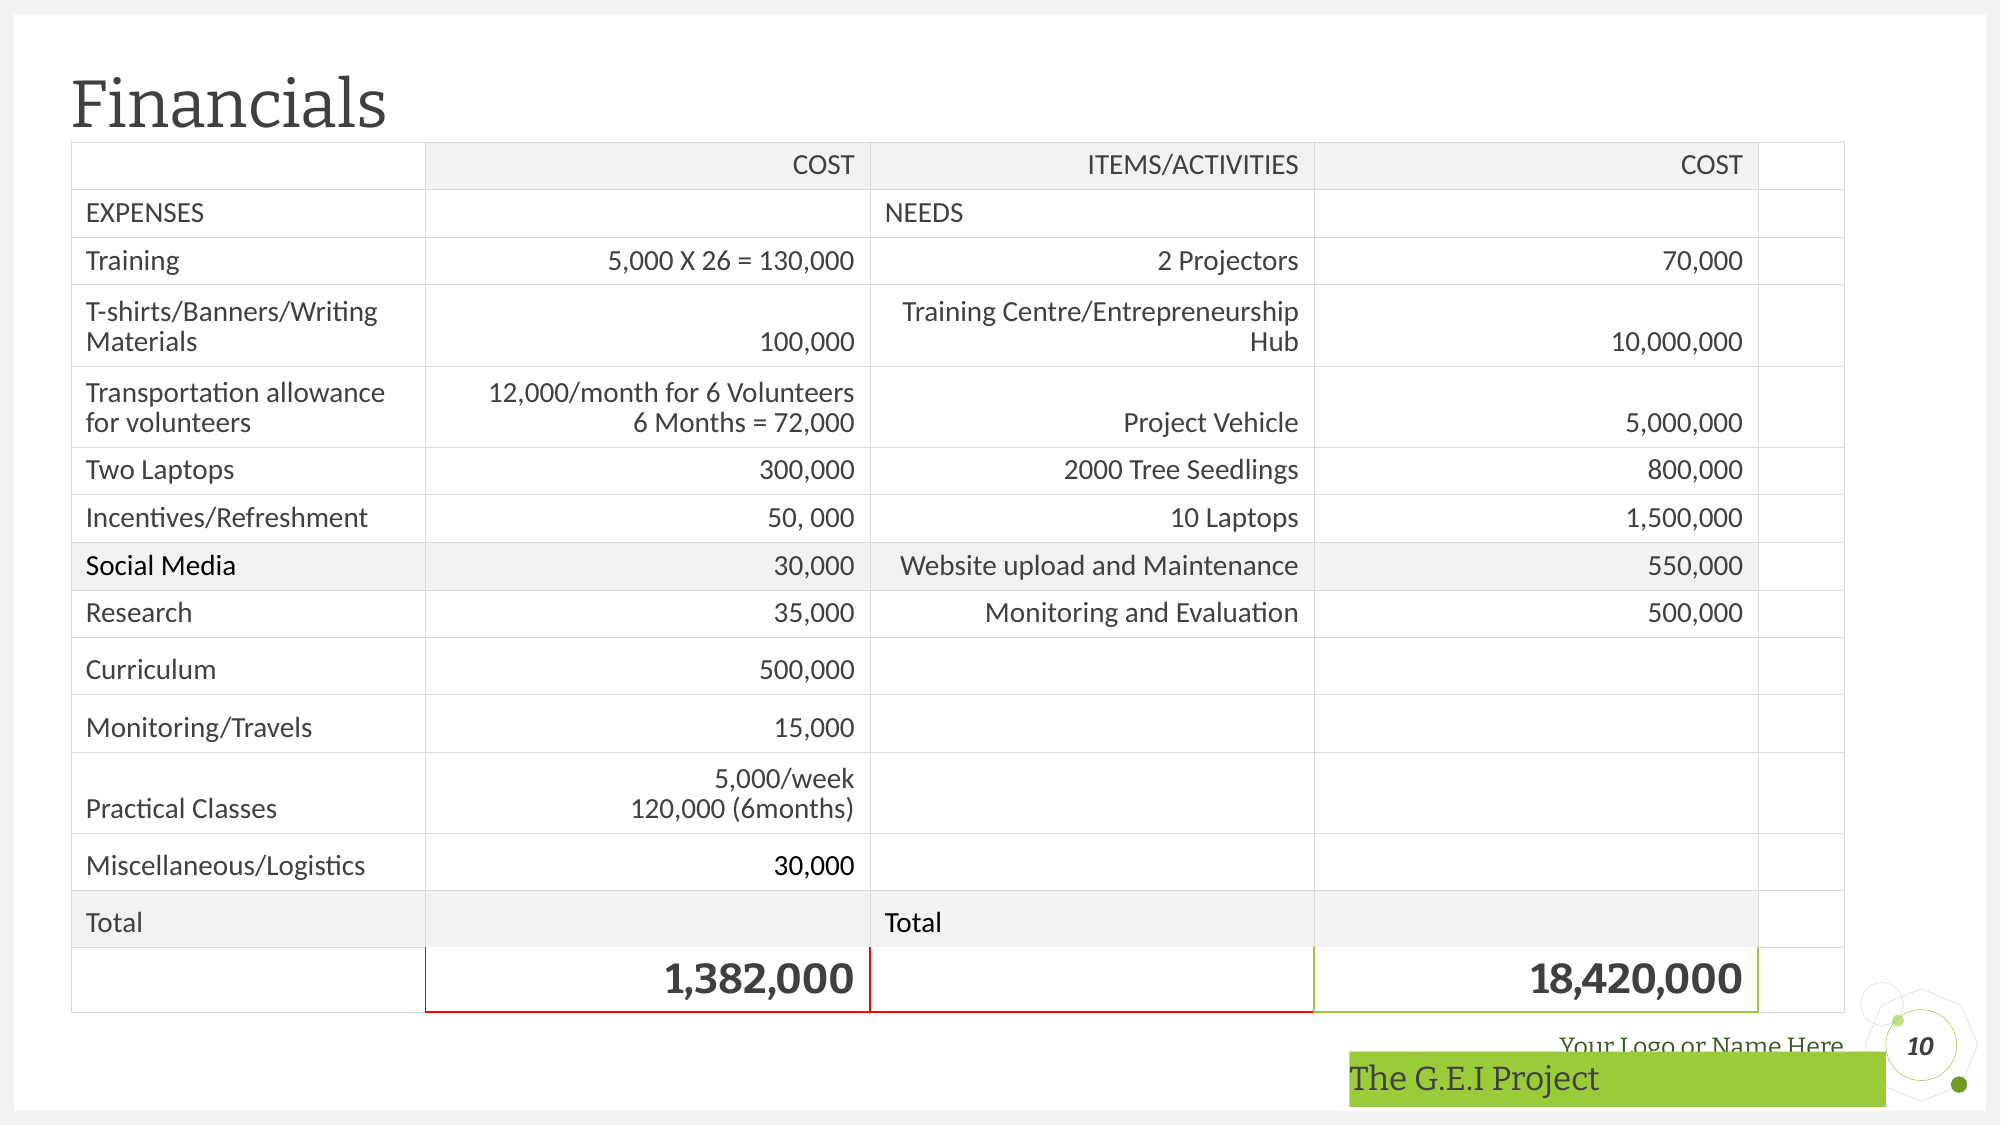

# Financials
|  | COST | ITEMS/ACTIVITIES | COST |  |
| --- | --- | --- | --- | --- |
| EXPENSES |  | NEEDS |  |  |
| Training | 5,000 X 26 = 130,000 | 2 Projectors | 70,000 |  |
| T-shirts/Banners/Writing Materials | 100,000 | Training Centre/Entrepreneurship Hub | 10,000,000 |  |
| Transportation allowance for volunteers | 12,000/month for 6 Volunteers 6 Months = 72,000 | Project Vehicle | 5,000,000 |  |
| Two Laptops | 300,000 | 2000 Tree Seedlings | 800,000 |  |
| Incentives/Refreshment | 50, 000 | 10 Laptops | 1,500,000 |  |
| Social Media | 30,000 | Website upload and Maintenance | 550,000 |  |
| Research | 35,000 | Monitoring and Evaluation | 500,000 |  |
| Curriculum | 500,000 |  |  |  |
| Monitoring/Travels | 15,000 |  |  |  |
| Practical Classes | 5,000/week 120,000 (6months) |  |  |  |
| Miscellaneous/Logistics | 30,000 |  |  |  |
| Total |  | Total |  |  |
|  | 1,382,000 |  | 18,420,000 |  |
10
The G.E.I Project